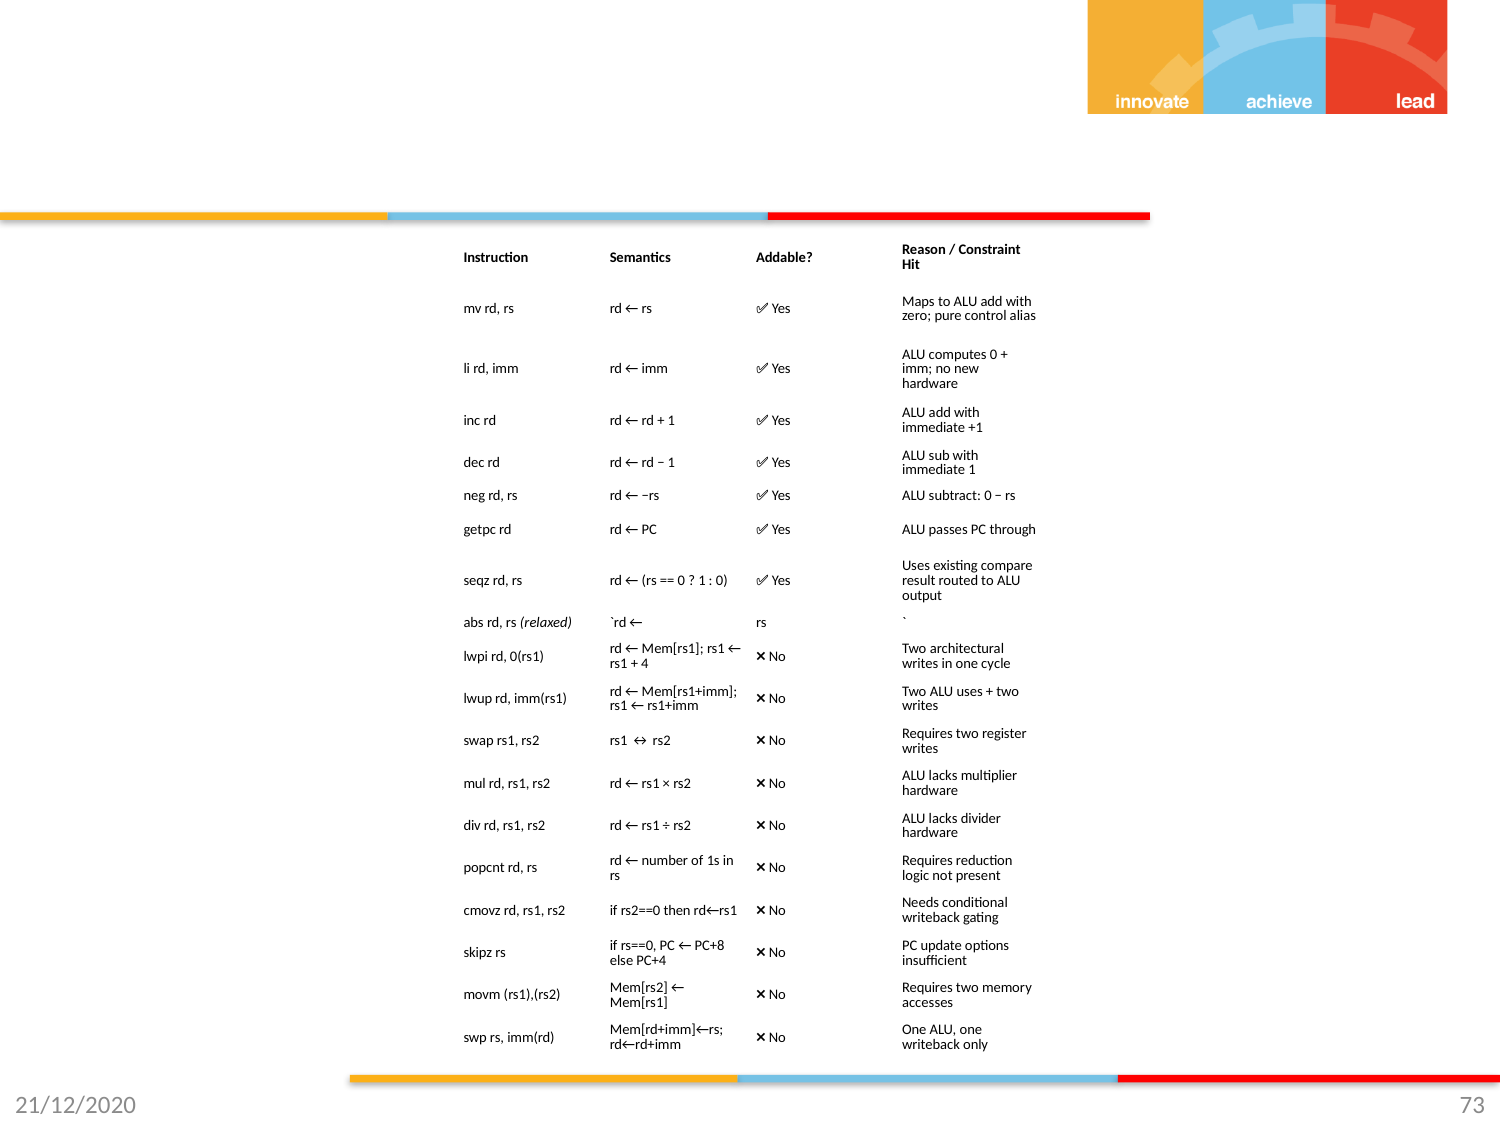

#
| Instruction | Semantics | Addable? | Reason / Constraint Hit |
| --- | --- | --- | --- |
| mv rd, rs | rd ← rs | ✅ Yes | Maps to ALU add with zero; pure control alias |
| li rd, imm | rd ← imm | ✅ Yes | ALU computes 0 + imm; no new hardware |
| inc rd | rd ← rd + 1 | ✅ Yes | ALU add with immediate +1 |
| dec rd | rd ← rd − 1 | ✅ Yes | ALU sub with immediate 1 |
| neg rd, rs | rd ← −rs | ✅ Yes | ALU subtract: 0 − rs |
| getpc rd | rd ← PC | ✅ Yes | ALU passes PC through |
| seqz rd, rs | rd ← (rs == 0 ? 1 : 0) | ✅ Yes | Uses existing compare result routed to ALU output |
| abs rd, rs (relaxed) | `rd ← | rs | ` |
| lwpi rd, 0(rs1) | rd ← Mem[rs1]; rs1 ← rs1 + 4 | ❌ No | Two architectural writes in one cycle |
| lwup rd, imm(rs1) | rd ← Mem[rs1+imm]; rs1 ← rs1+imm | ❌ No | Two ALU uses + two writes |
| swap rs1, rs2 | rs1 ↔ rs2 | ❌ No | Requires two register writes |
| mul rd, rs1, rs2 | rd ← rs1 × rs2 | ❌ No | ALU lacks multiplier hardware |
| div rd, rs1, rs2 | rd ← rs1 ÷ rs2 | ❌ No | ALU lacks divider hardware |
| popcnt rd, rs | rd ← number of 1s in rs | ❌ No | Requires reduction logic not present |
| cmovz rd, rs1, rs2 | if rs2==0 then rd←rs1 | ❌ No | Needs conditional writeback gating |
| skipz rs | if rs==0, PC ← PC+8 else PC+4 | ❌ No | PC update options insufficient |
| movm (rs1),(rs2) | Mem[rs2] ← Mem[rs1] | ❌ No | Requires two memory accesses |
| swp rs, imm(rd) | Mem[rd+imm]←rs; rd←rd+imm | ❌ No | One ALU, one writeback only |
21/12/2020
73